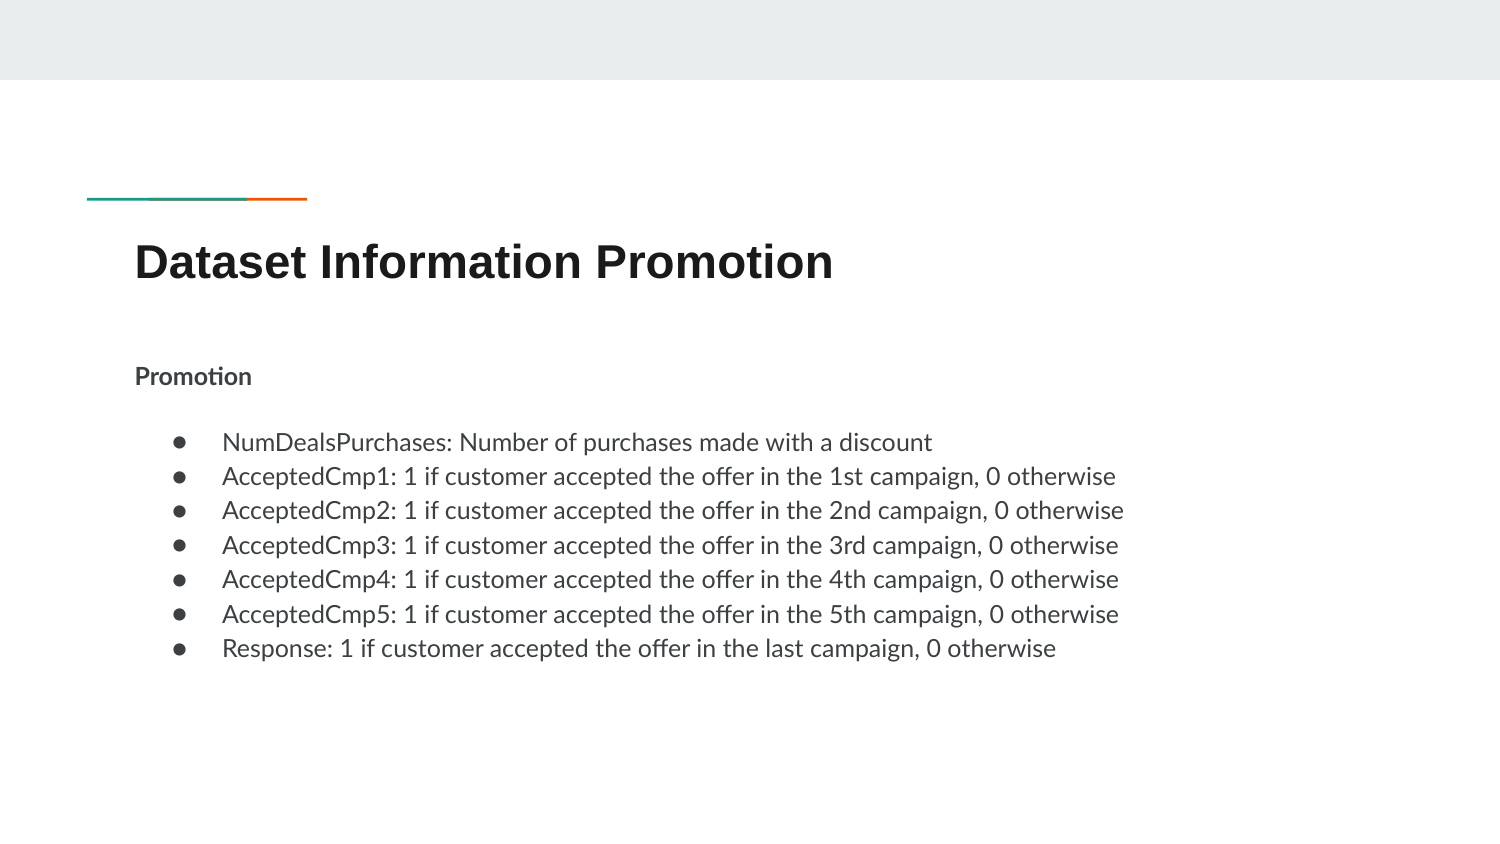

# Dataset Information Promotion
Promotion
NumDealsPurchases: Number of purchases made with a discount
AcceptedCmp1: 1 if customer accepted the offer in the 1st campaign, 0 otherwise
AcceptedCmp2: 1 if customer accepted the offer in the 2nd campaign, 0 otherwise
AcceptedCmp3: 1 if customer accepted the offer in the 3rd campaign, 0 otherwise
AcceptedCmp4: 1 if customer accepted the offer in the 4th campaign, 0 otherwise
AcceptedCmp5: 1 if customer accepted the offer in the 5th campaign, 0 otherwise
Response: 1 if customer accepted the offer in the last campaign, 0 otherwise